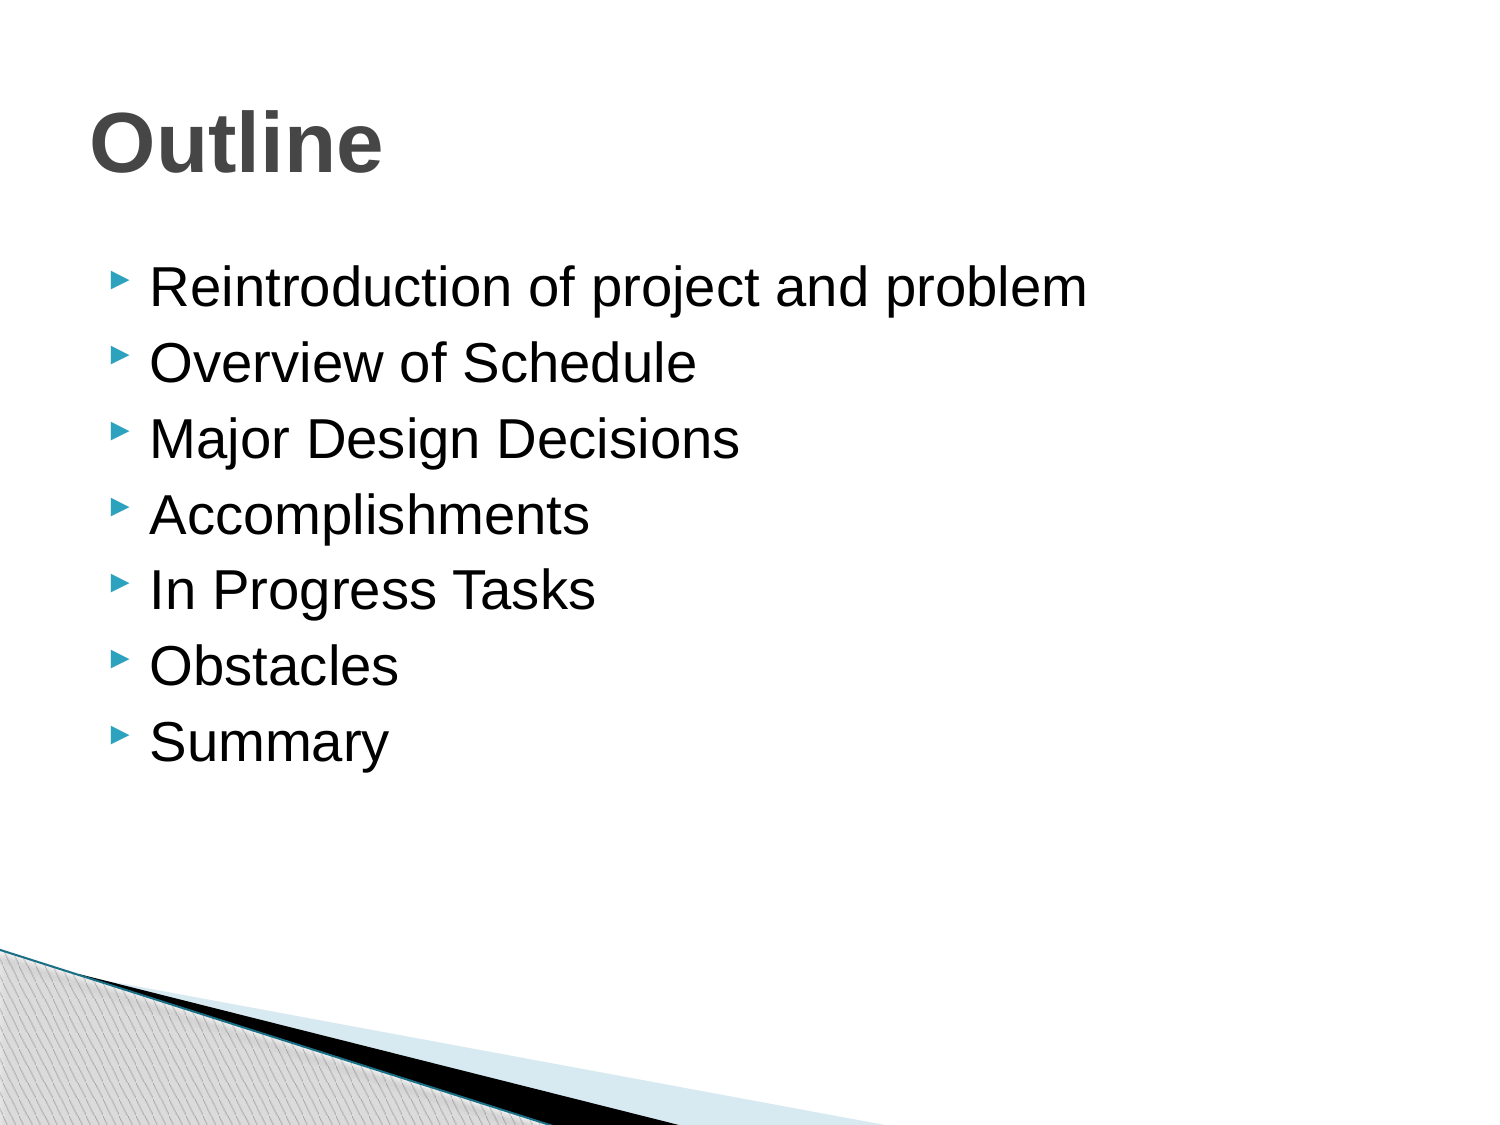

# Outline
Reintroduction of project and problem
Overview of Schedule
Major Design Decisions
Accomplishments
In Progress Tasks
Obstacles
Summary